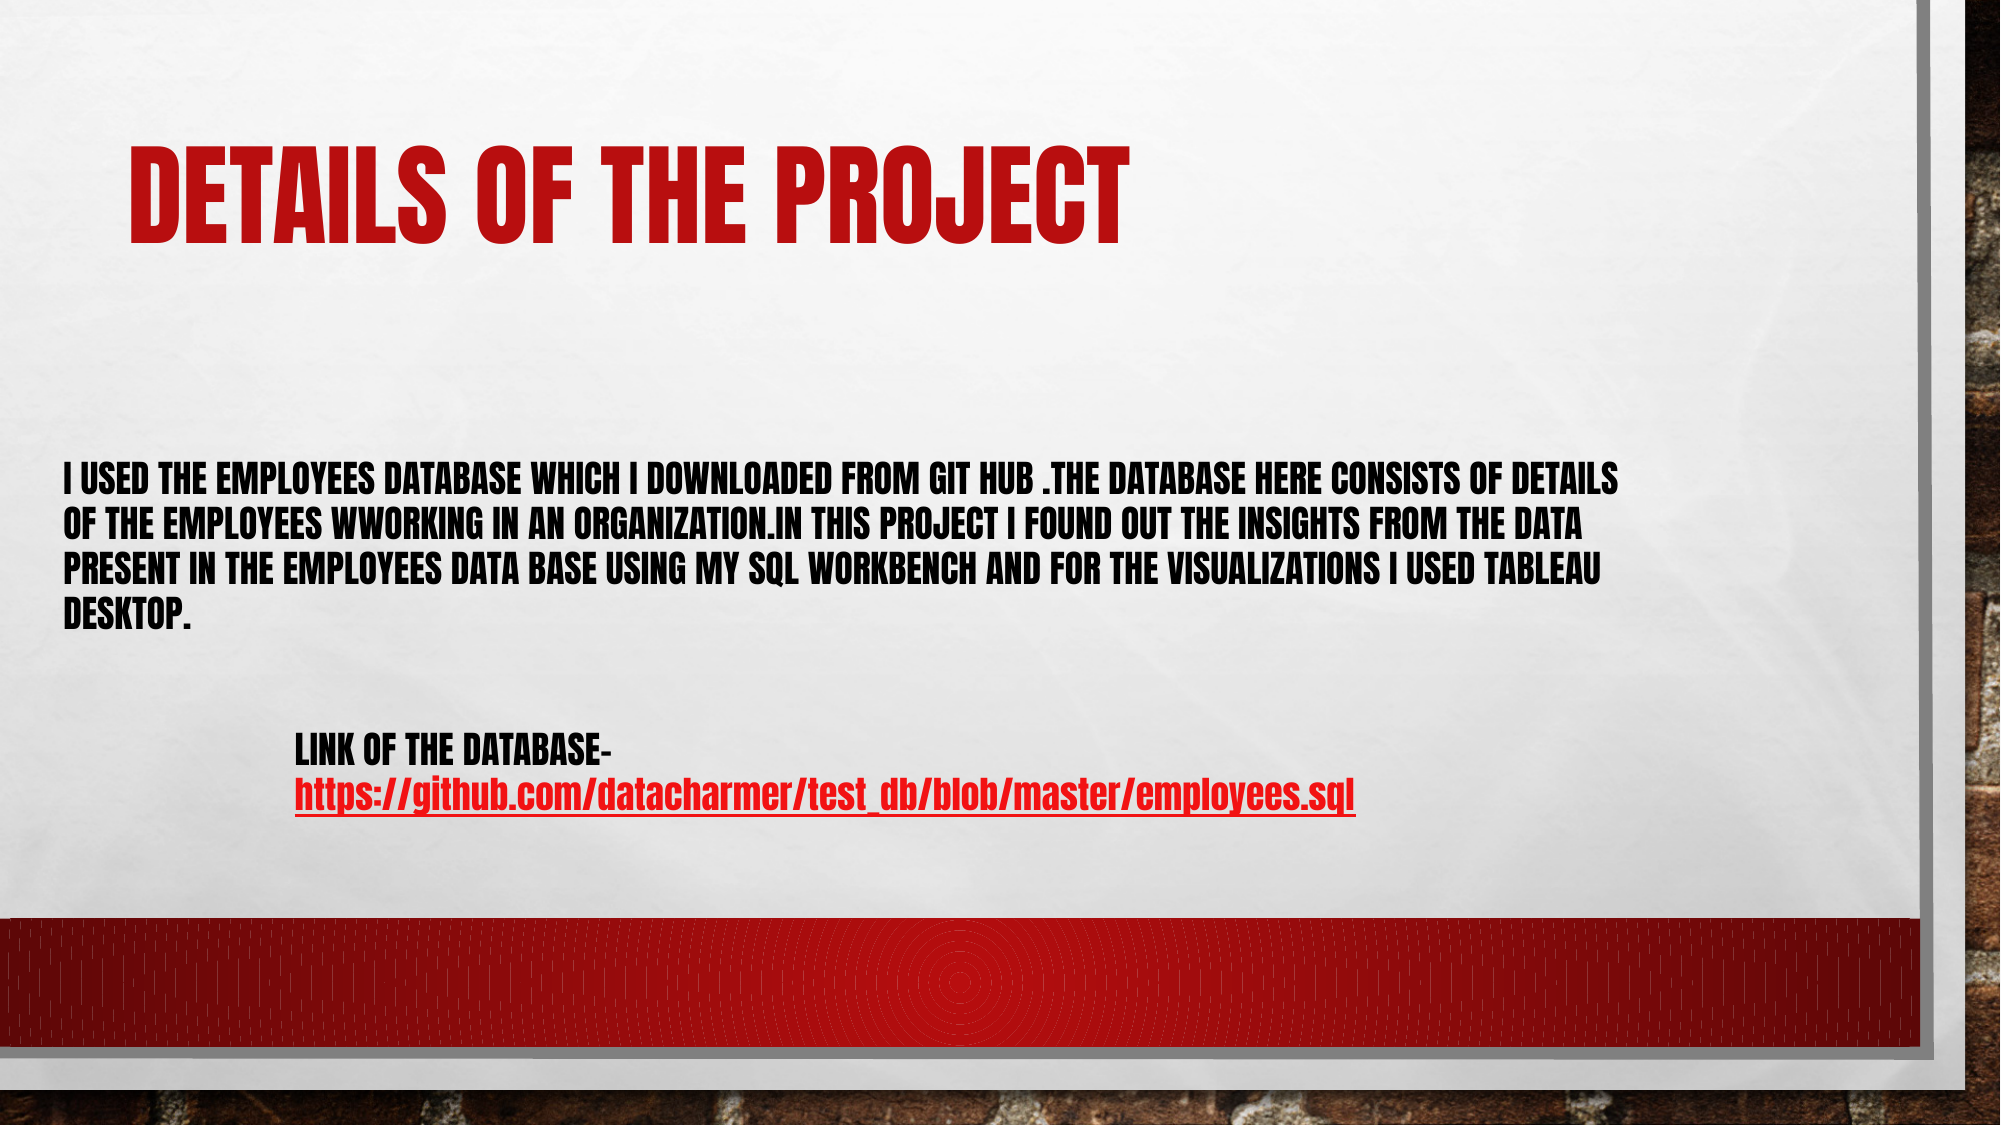

# DETAILS OF THE PROJECT
I USED THE EMPLOYEES DATABASE WHICH I DOWNLOADED FROM GIT HUB .THE DATABASE HERE CONSISTS OF DETAILS OF THE EMPLOYEES WWORKING IN AN ORGANIZATION.IN THIS PROJECT I FOUND OUT THE INSIGHTS FROM THE DATA PRESENT IN THE EMPLOYEES DATA BASE USING MY SQL WORKBENCH AND FOR THE VISUALIZATIONS I USED TABLEAU DESKTOP.
LINK OF THE DATABASE-https://github.com/datacharmer/test_db/blob/master/employees.sql